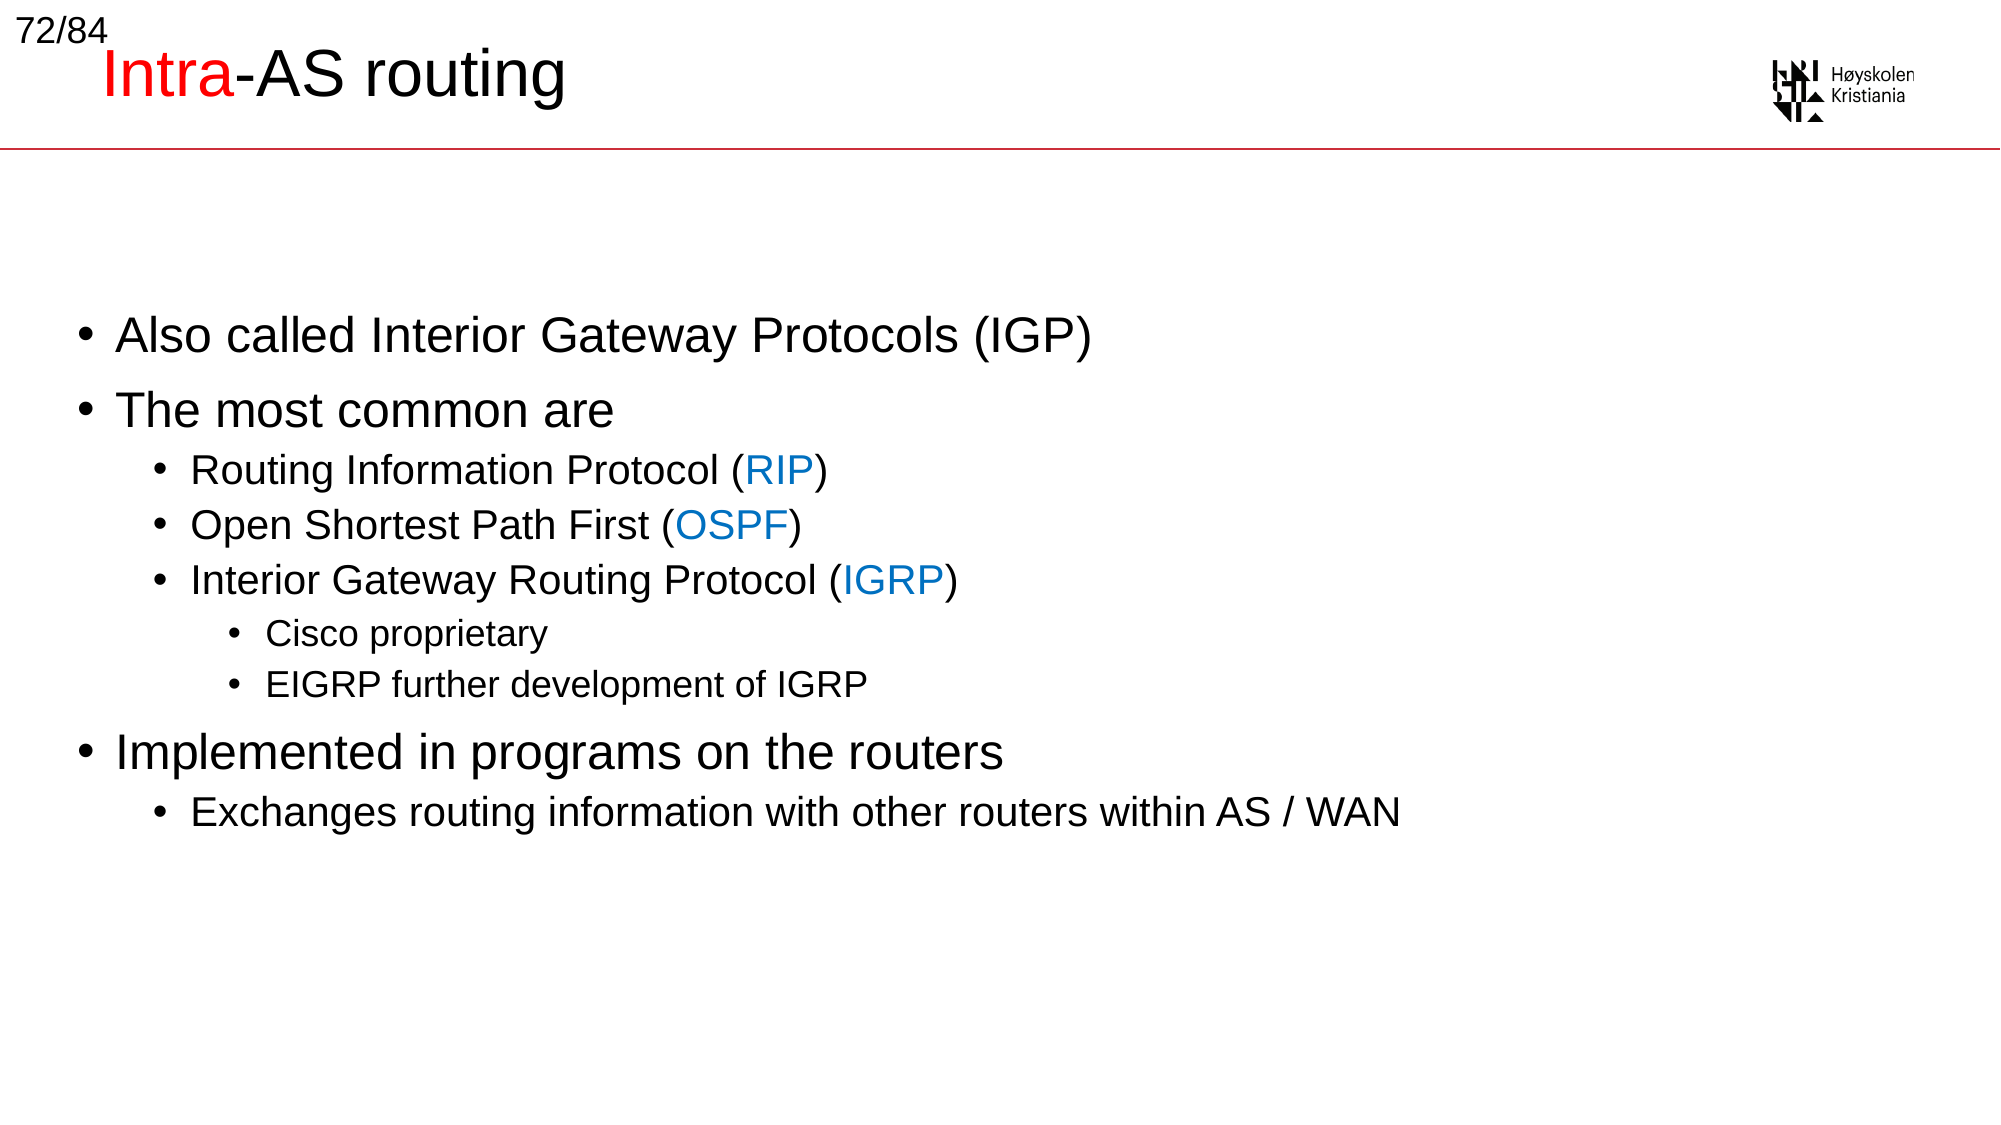

72/84
# Intra-AS routing
Also called Interior Gateway Protocols (IGP)
The most common are
Routing Information Protocol (RIP)
Open Shortest Path First (OSPF)
Interior Gateway Routing Protocol (IGRP)
Cisco proprietary
EIGRP further development of IGRP
Implemented in programs on the routers
Exchanges routing information with other routers within AS / WAN